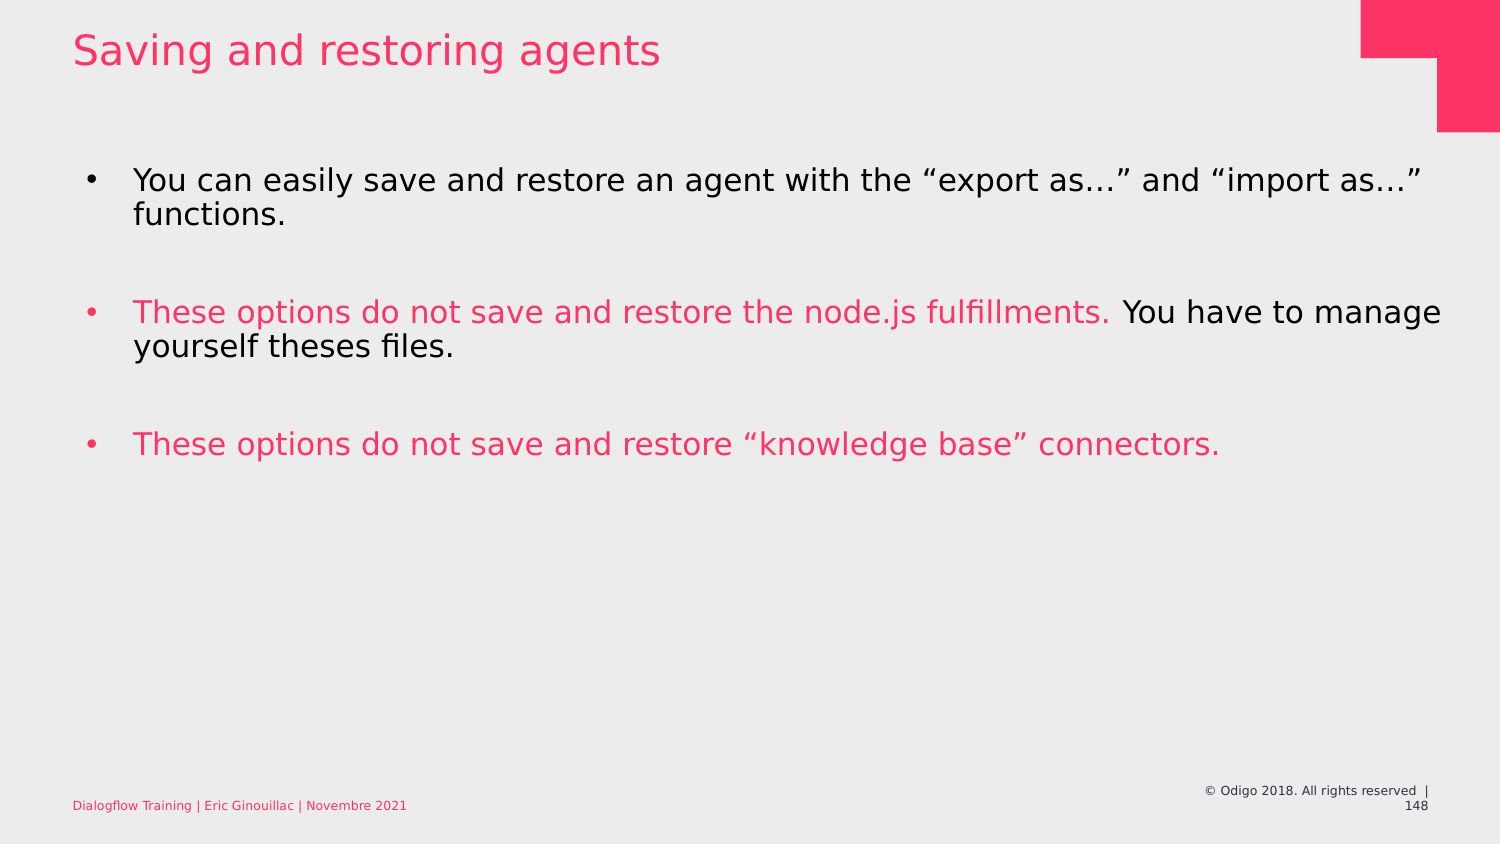

# Saving and restoring agents

You can easily save and restore an agent with the “export as…” and “import as…” functions.

These options do not save and restore the node.js fulfillments. You have to manage yourself theses files.

These options do not save and restore “knowledge base” connectors.